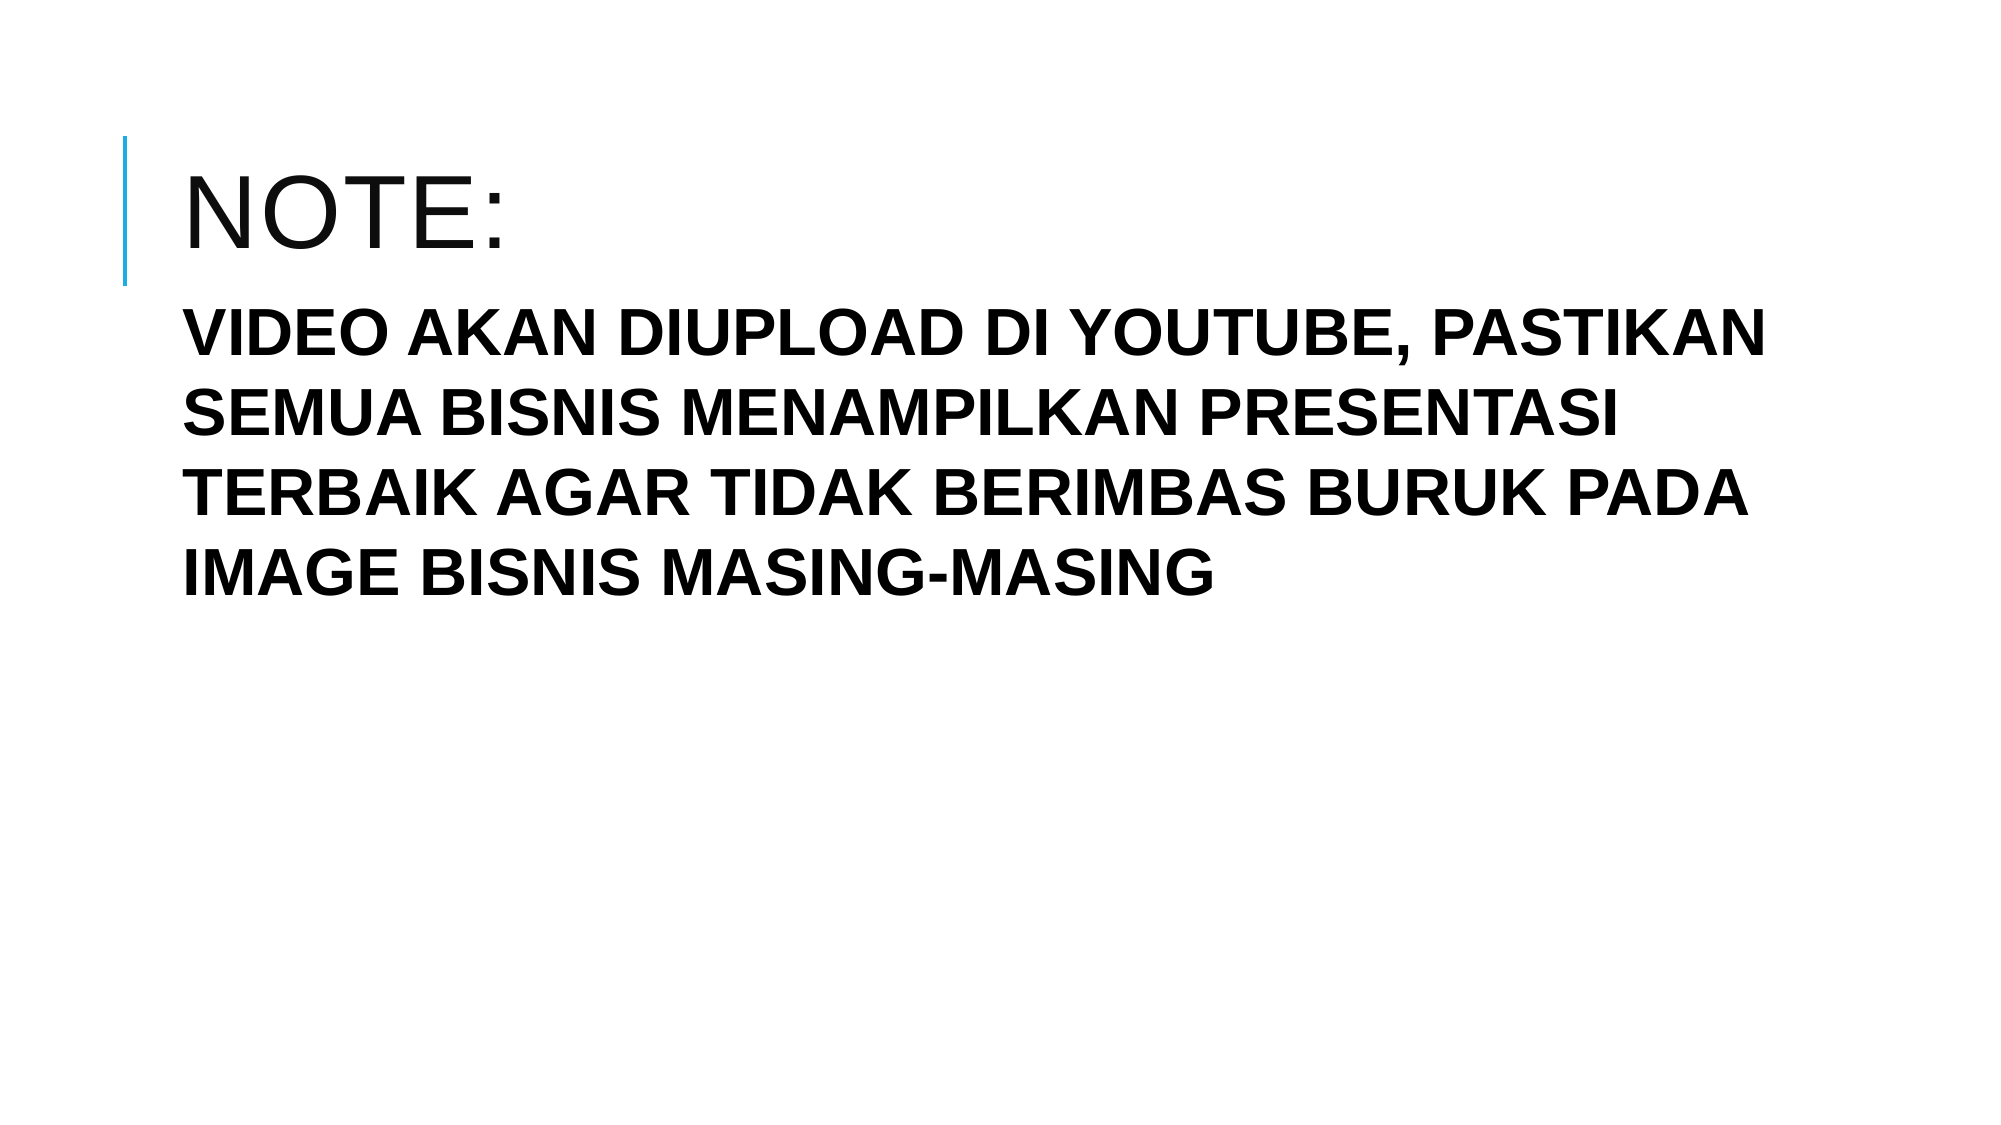

# NOTE:
VIDEO AKAN DIUPLOAD DI YOUTUBE, PASTIKAN SEMUA BISNIS MENAMPILKAN PRESENTASI TERBAIK AGAR TIDAK BERIMBAS BURUK PADA IMAGE BISNIS MASING-MASING